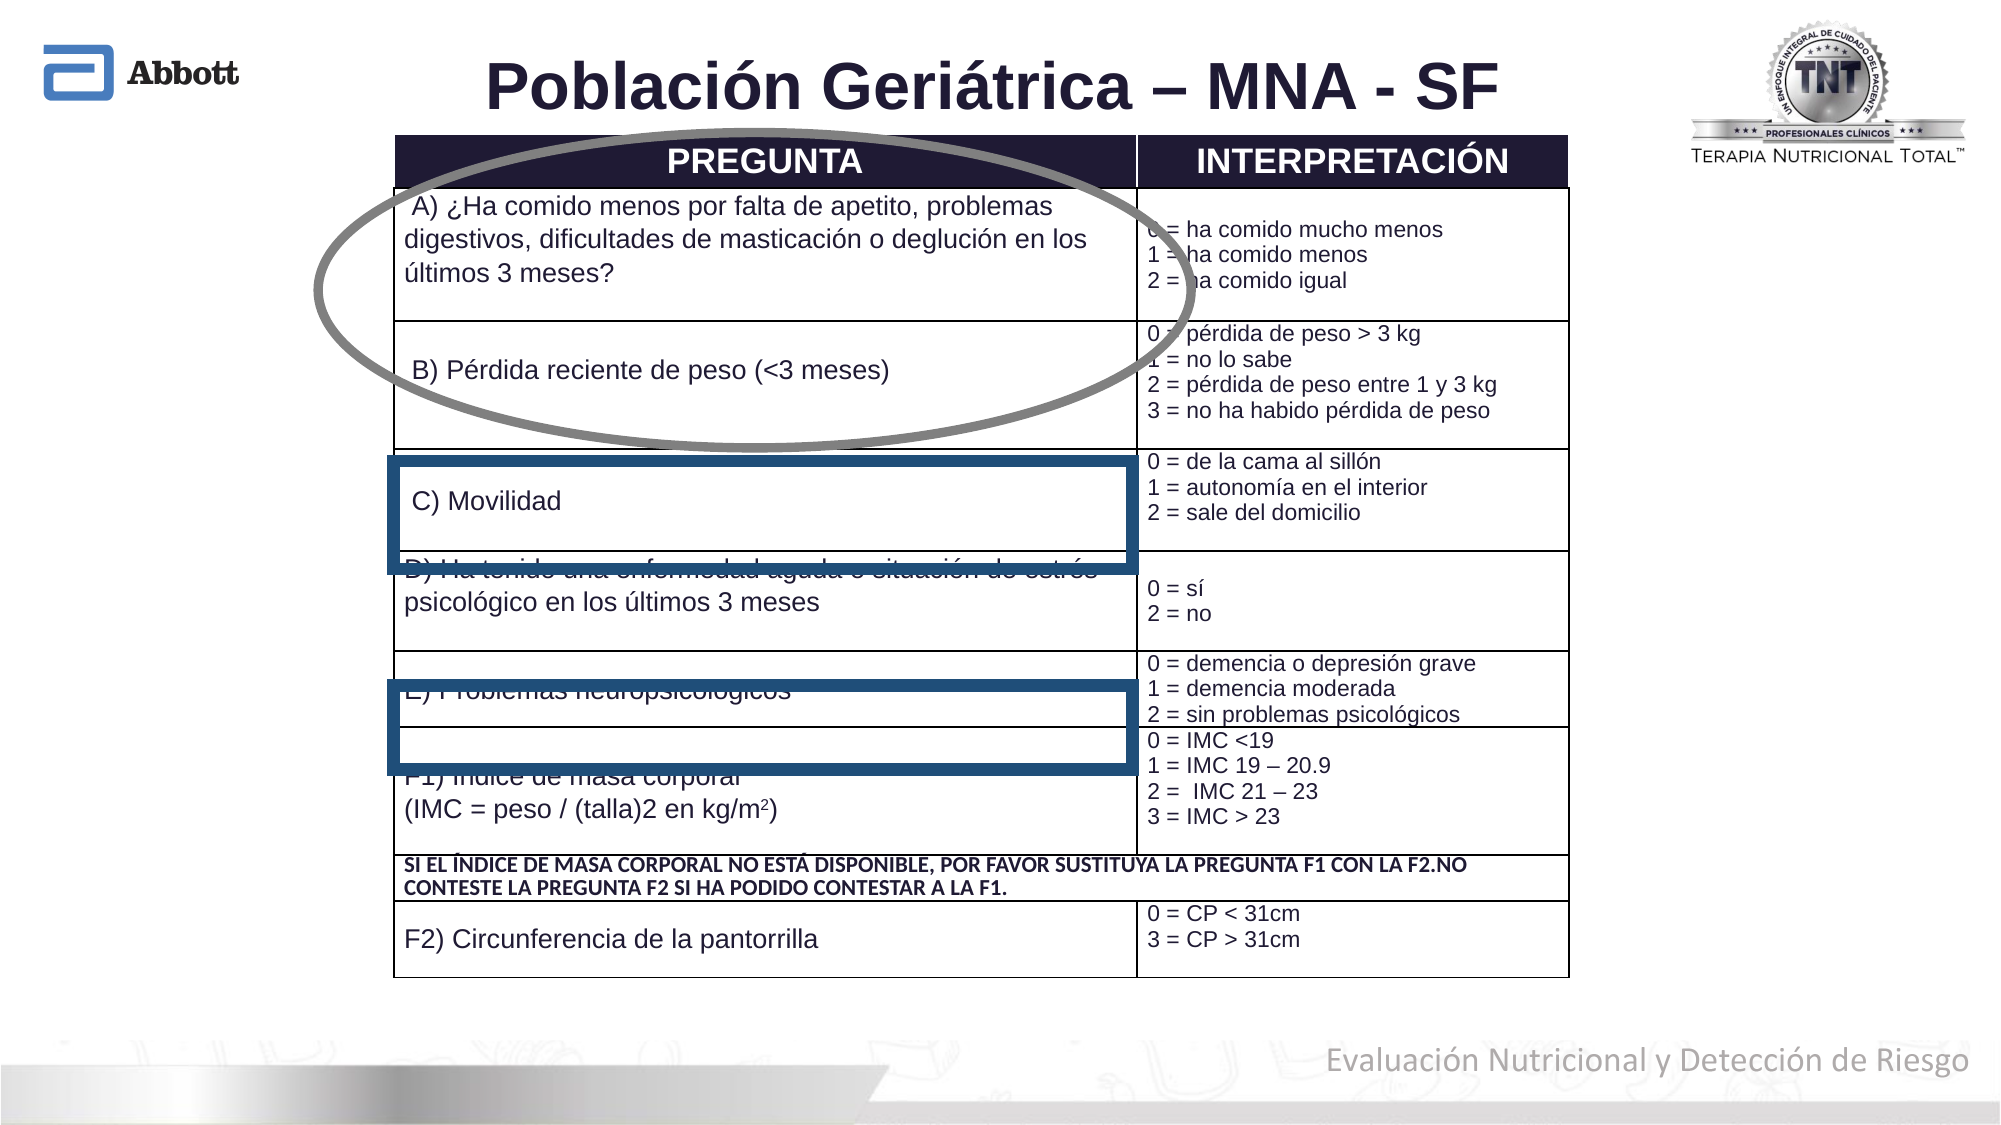

# Población Geriátrica – MNA - SF

| PREGUNTA | INTERPRETACIÓN |
| --- | --- |
| A) ¿Ha comido menos por falta de apetito, problemas digestivos, dificultades de masticación o deglución en los últimos 3 meses? | 0 = ha comido mucho menos 1 = ha comido menos 2 = ha comido igual |
| B) Pérdida reciente de peso (<3 meses) | 0 = pérdida de peso > 3 kg 1 = no lo sabe 2 = pérdida de peso entre 1 y 3 kg 3 = no ha habido pérdida de peso |
| C) Movilidad | 0 = de la cama al sillón 1 = autonomía en el interior 2 = sale del domicilio |
| D) Ha tenido una enfermedad aguda o situación de estrés psicológico en los últimos 3 meses | 0 = sí 2 = no |
| E) Problemas neuropsicológicos | 0 = demencia o depresión grave 1 = demencia moderada 2 = sin problemas psicológicos |
| F1) Indice de masa corporal (IMC = peso / (talla)2 en kg/m2) | 0 = IMC <19 1 = IMC 19 – 20.9 2 = IMC 21 – 23 3 = IMC > 23 |
| SI EL ÍNDICE DE MASA CORPORAL NO ESTÁ DISPONIBLE, POR FAVOR SUSTITUYA LA PREGUNTA F1 CON LA F2.NO CONTESTE LA PREGUNTA F2 SI HA PODIDO CONTESTAR A LA F1. |  |
| F2) Circunferencia de la pantorrilla | 0 = CP < 31cm 3 = CP > 31cm |